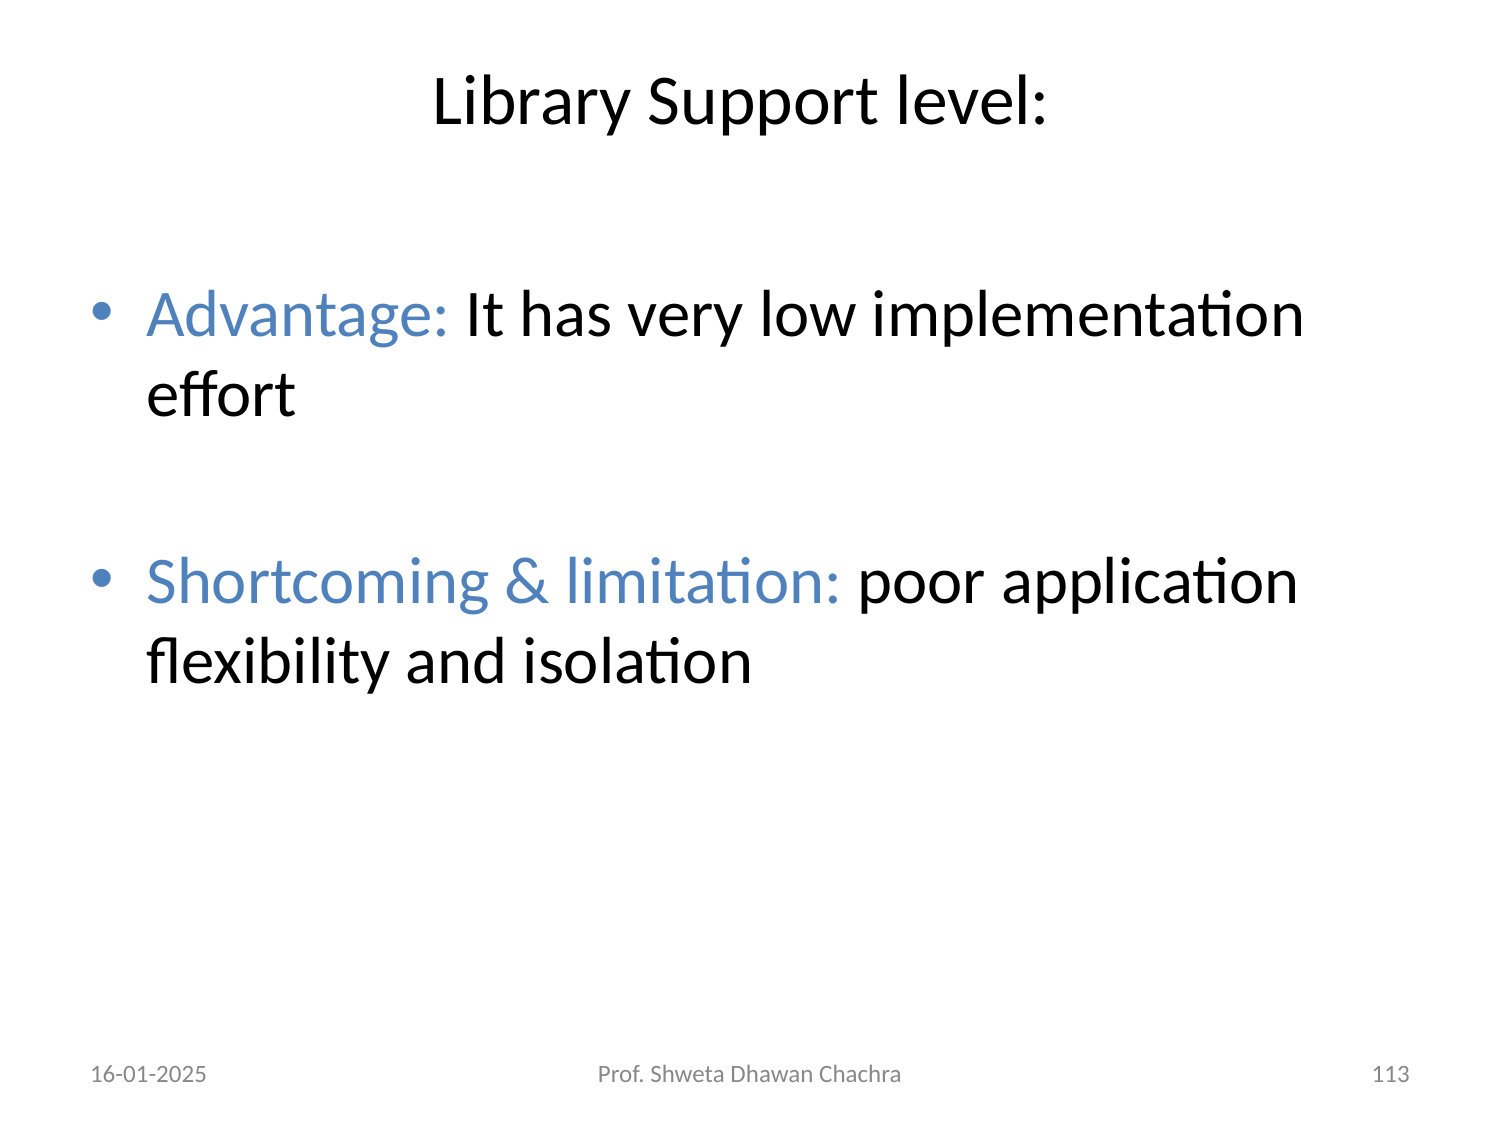

# Library Support level:
Advantage: It has very low implementation effort

Shortcoming & limitation: poor application flexibility and isolation

16-01-2025
Prof. Shweta Dhawan Chachra
113